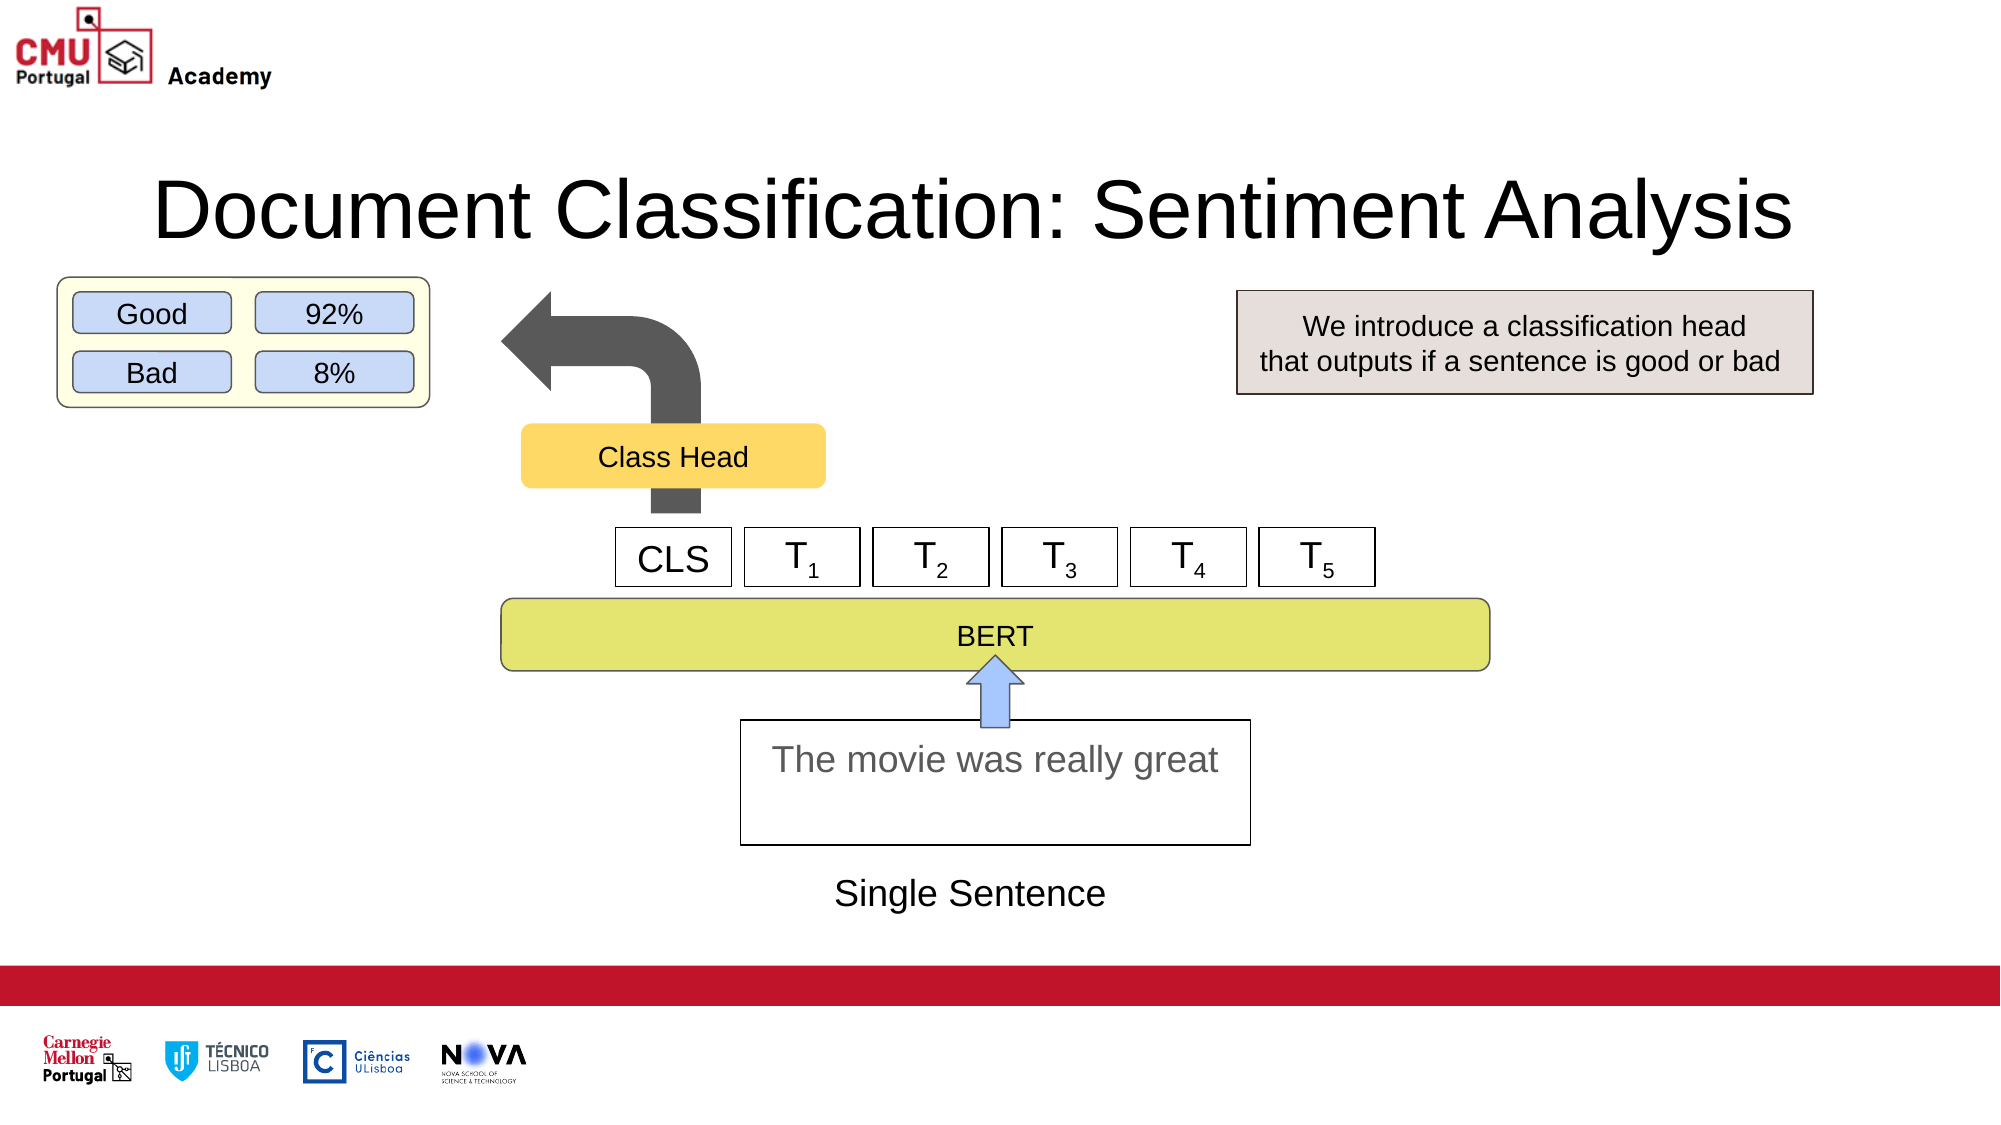

# Document Classification: Sentiment Analysis

We introduce a classification head
that outputs if a sentence is good or bad

Good
92%
Bad
8%
Class Head
CLS
T1
T2
T3
T4
T5
BERT

The movie was really great
Single Sentence